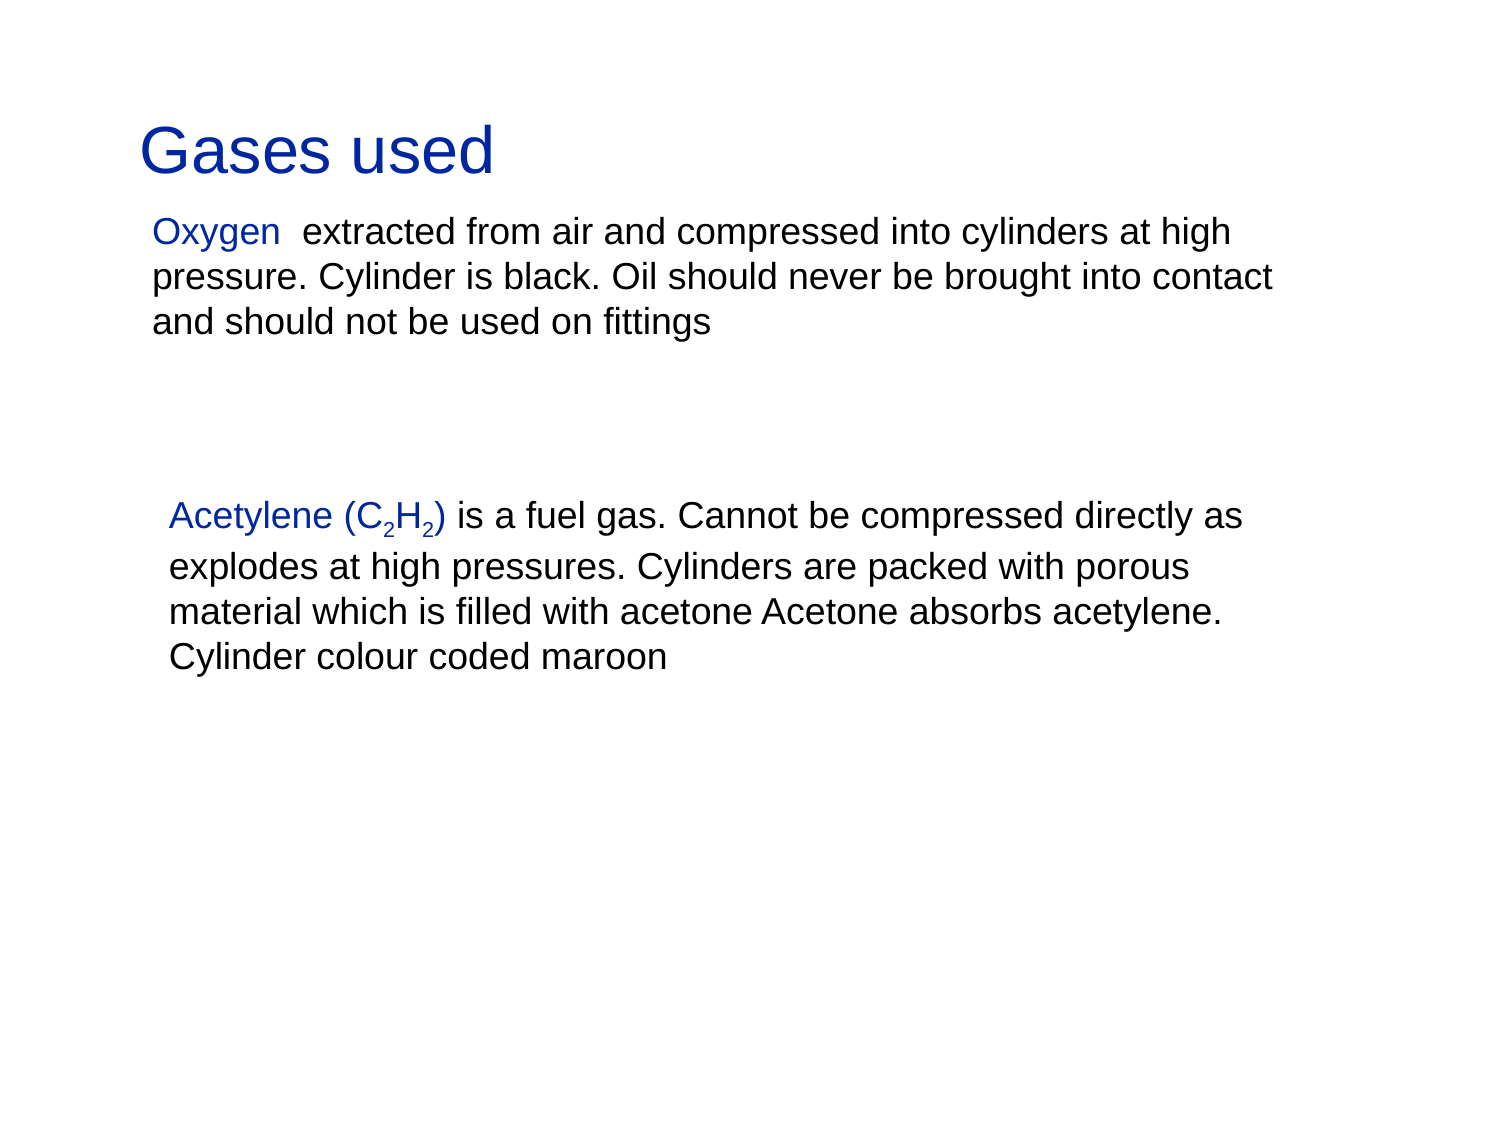

Gases used
Oxygen  extracted from air and compressed into cylinders at high pressure. Cylinder is black. Oil should never be brought into contact and should not be used on fittings
Acetylene (C2H2) is a fuel gas. Cannot be compressed directly as explodes at high pressures. Cylinders are packed with porous material which is filled with acetone Acetone absorbs acetylene. Cylinder colour coded maroon